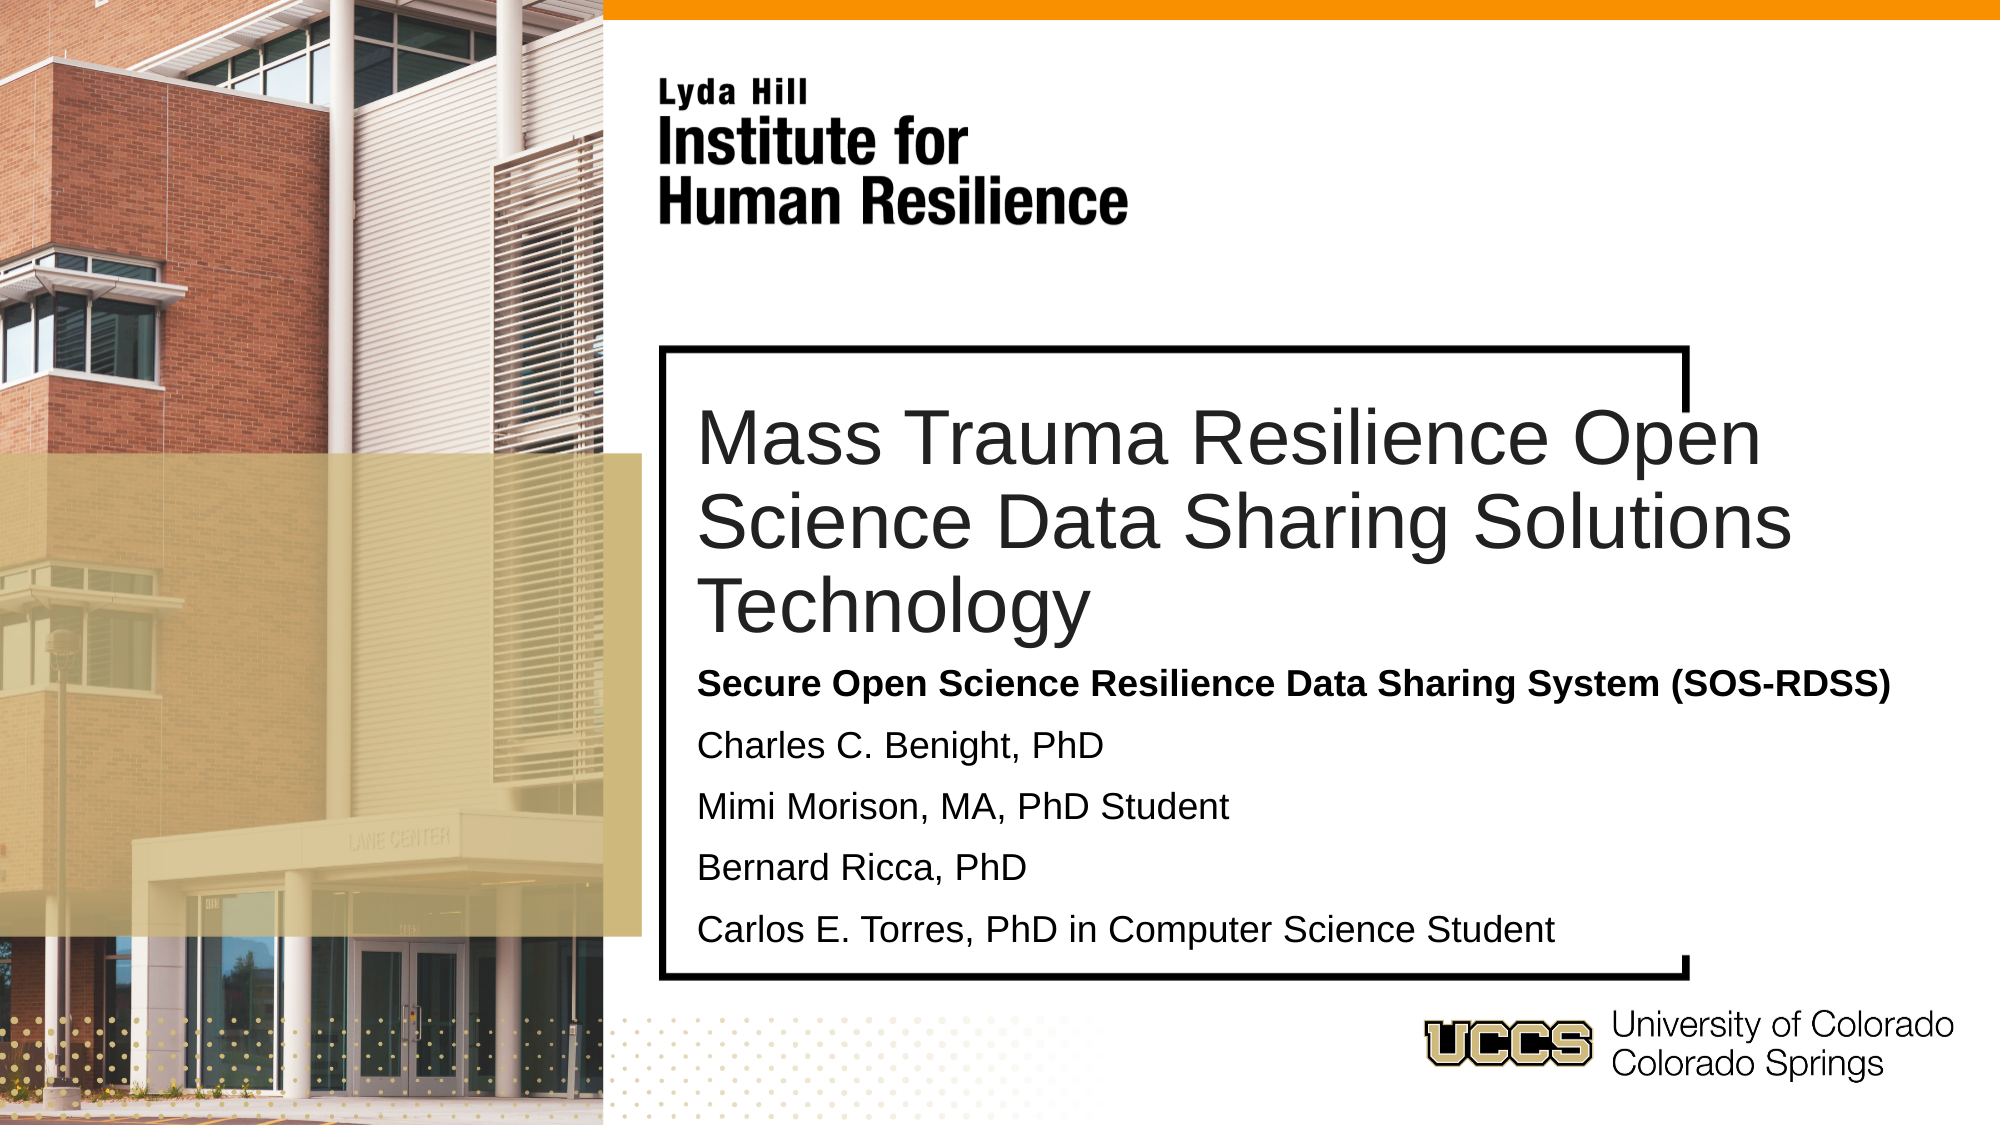

# Mass Trauma Resilience Open Science Data Sharing Solutions Technology
Secure Open Science Resilience Data Sharing System (SOS-RDSS)
Charles C. Benight, PhD
Mimi Morison, MA, PhD Student
Bernard Ricca, PhD
Carlos E. Torres, PhD in Computer Science Student